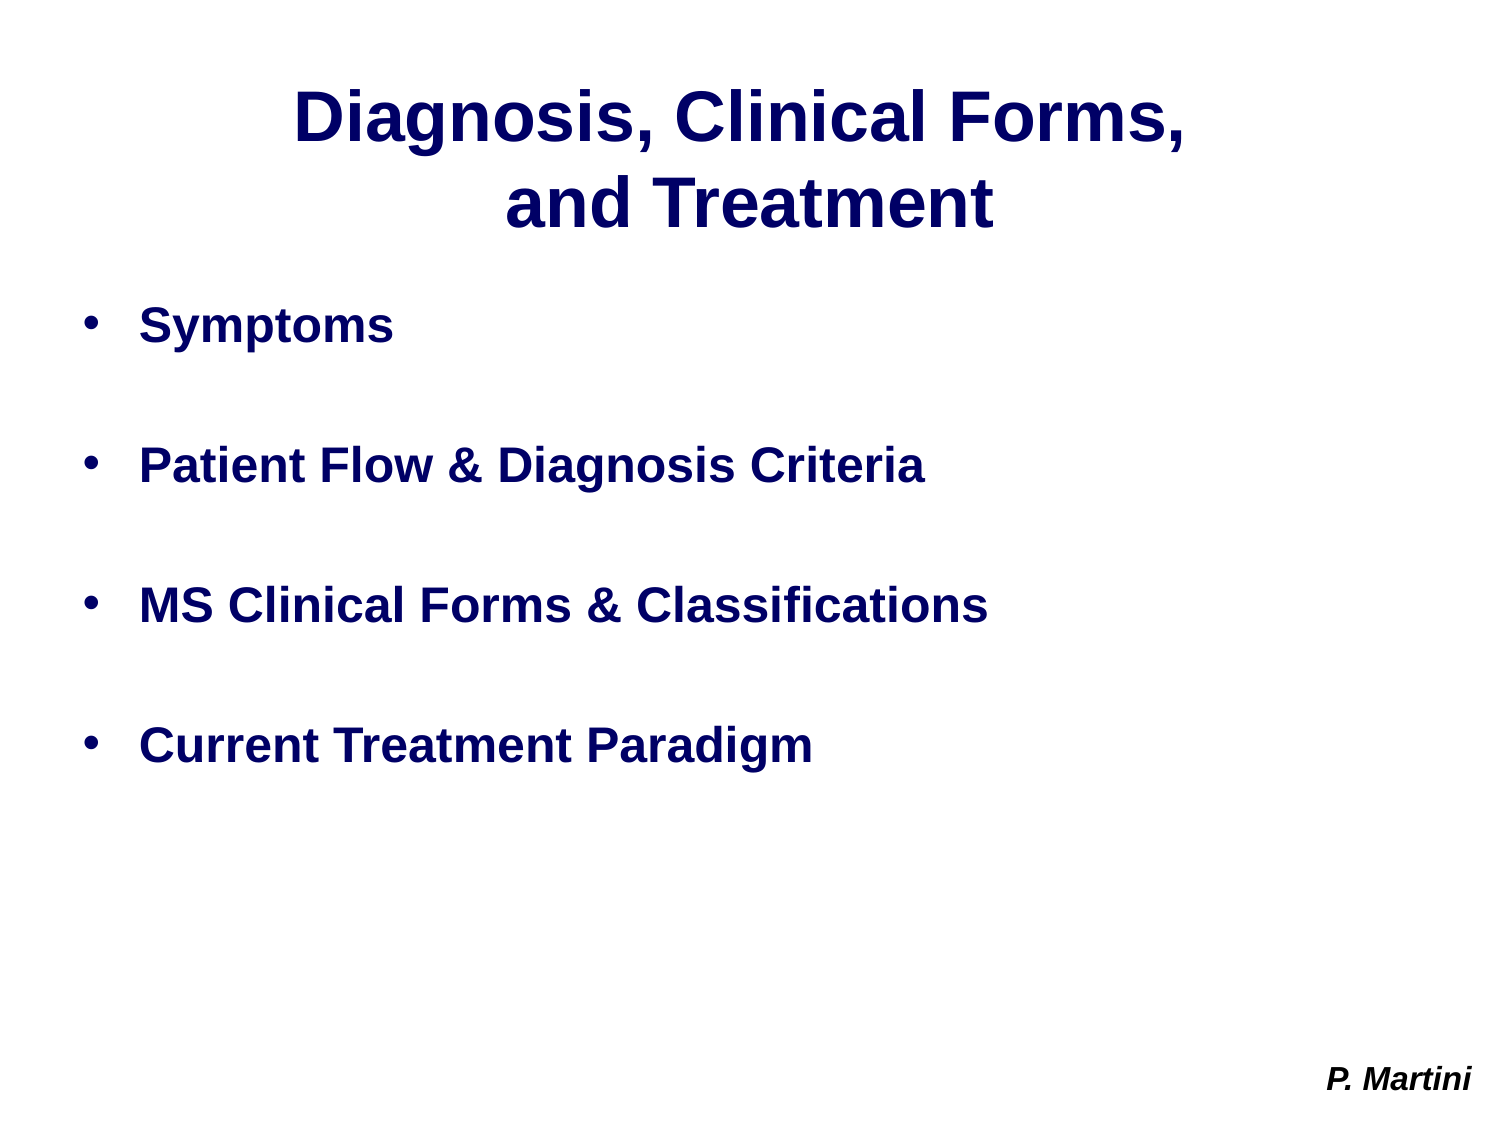

# Diagnosis, Clinical Forms, and Treatment
Symptoms

Patient Flow & Diagnosis Criteria

MS Clinical Forms & Classifications

Current Treatment Paradigm
P. Martini